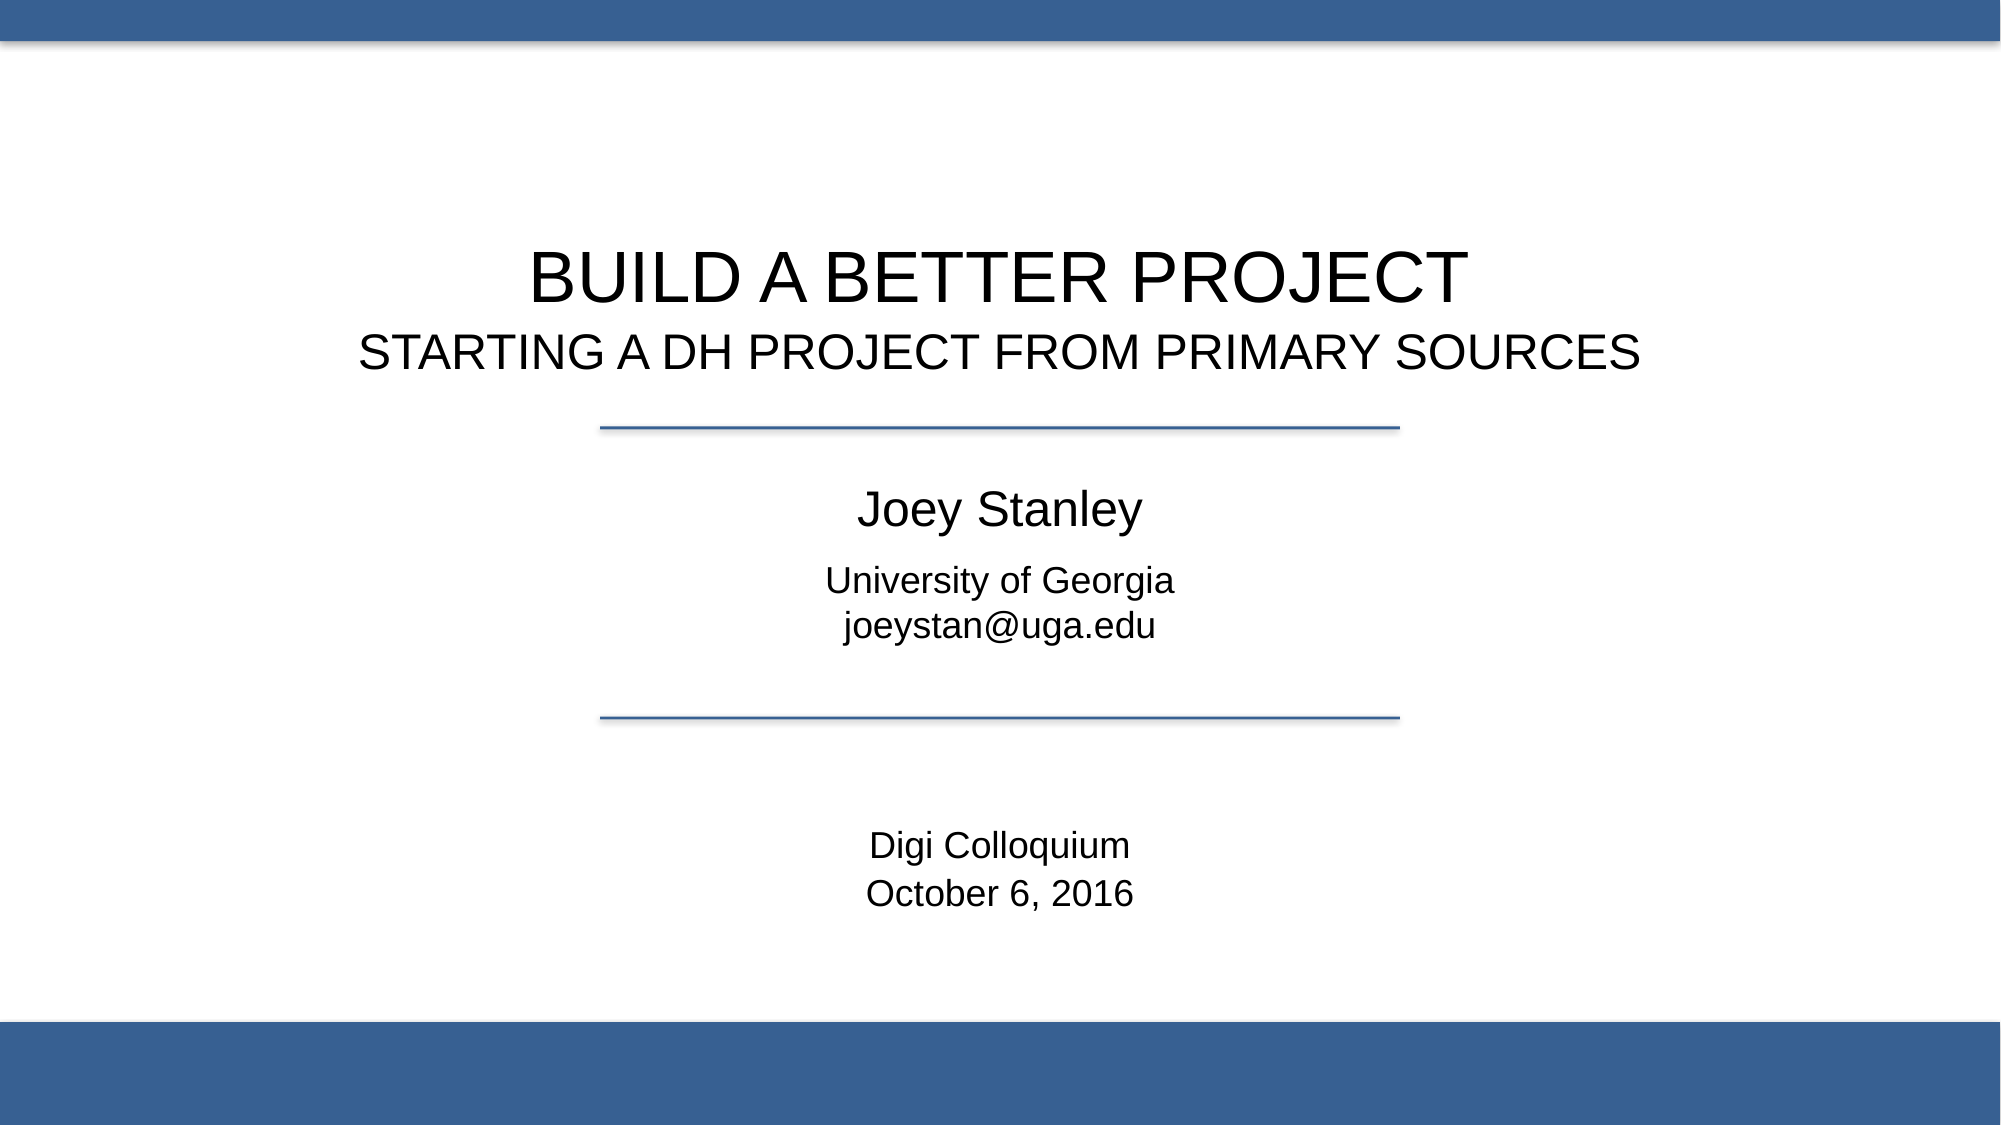

Build a Better Project
Starting a DH Project from Primary Sources
Digi Colloquium
October 6, 2016